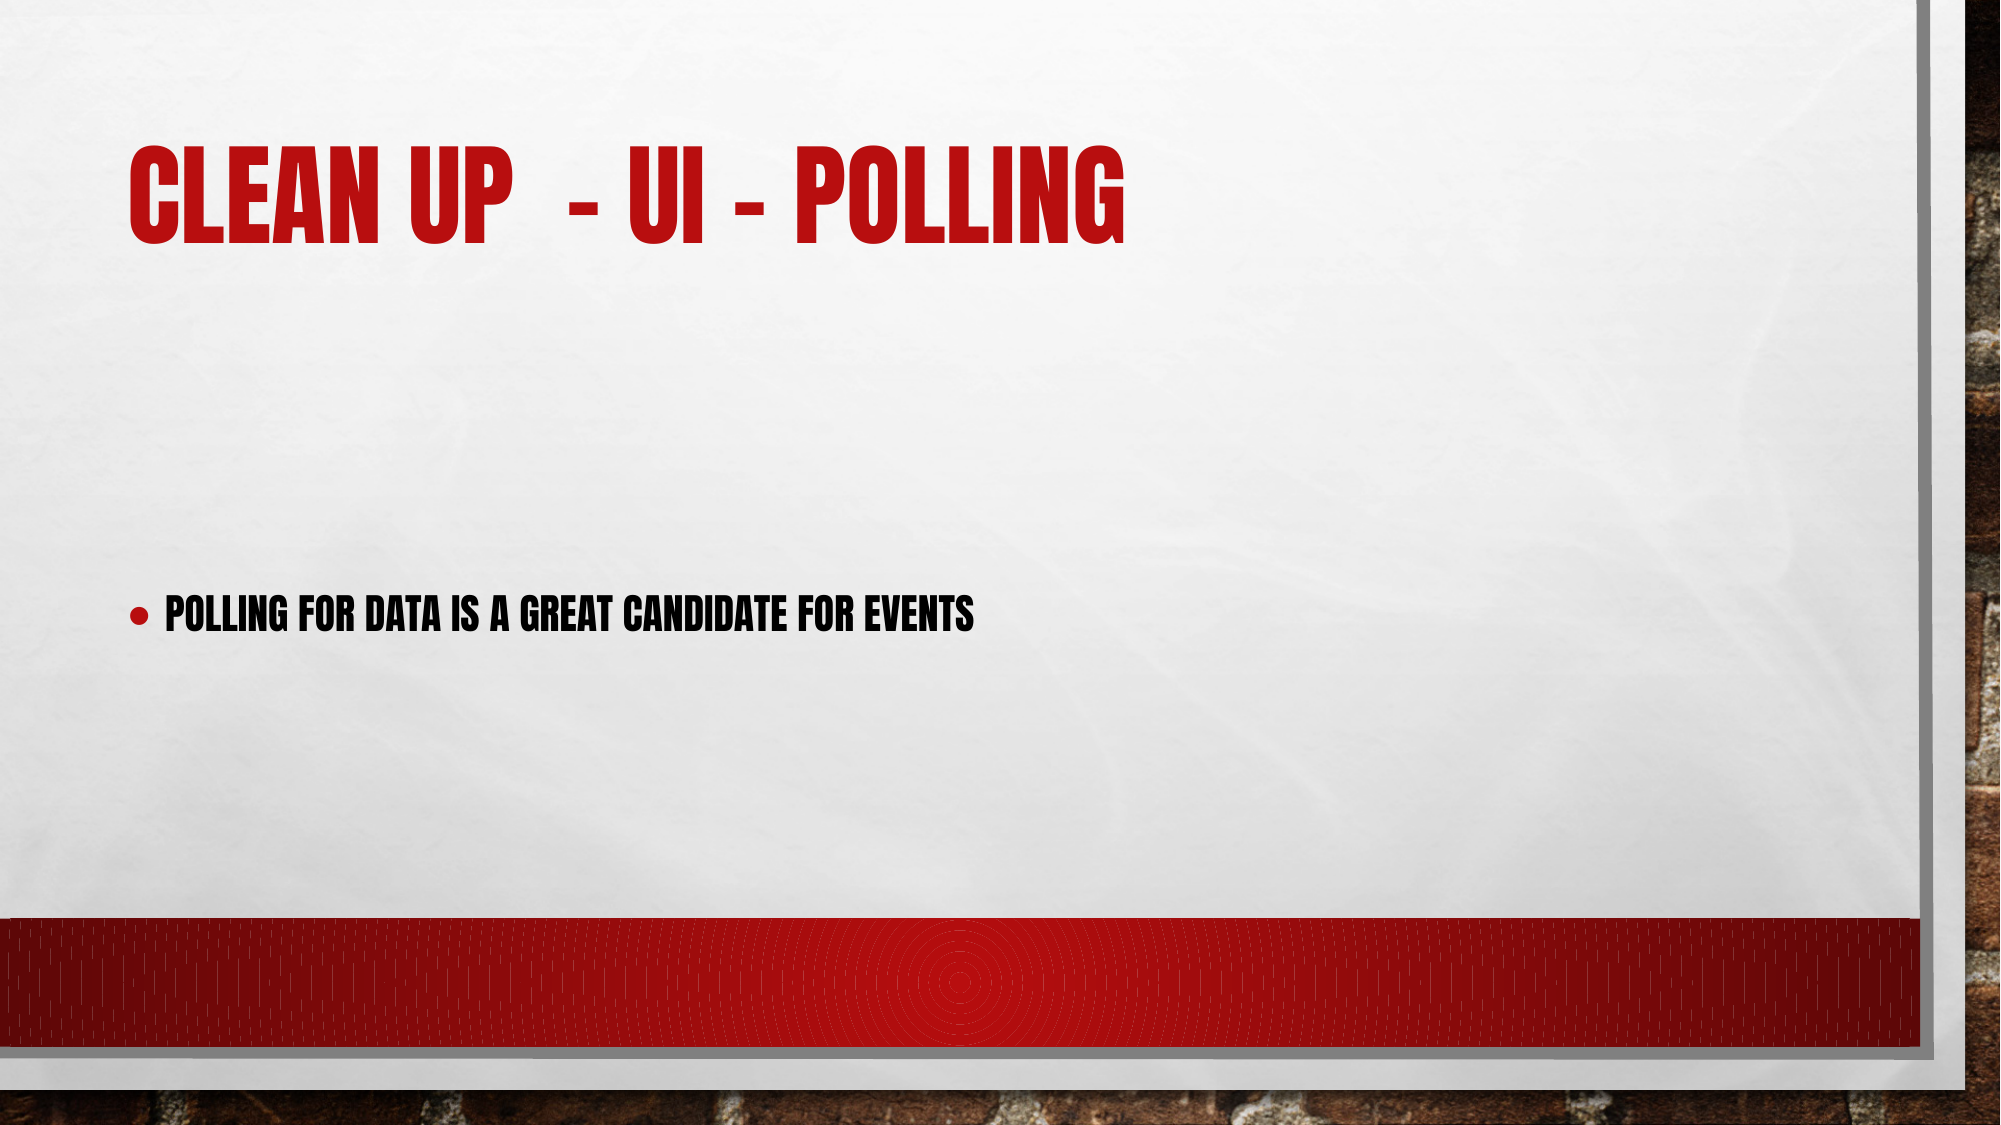

# Clean up  - ui - polling
Polling for data is a great candidate for events